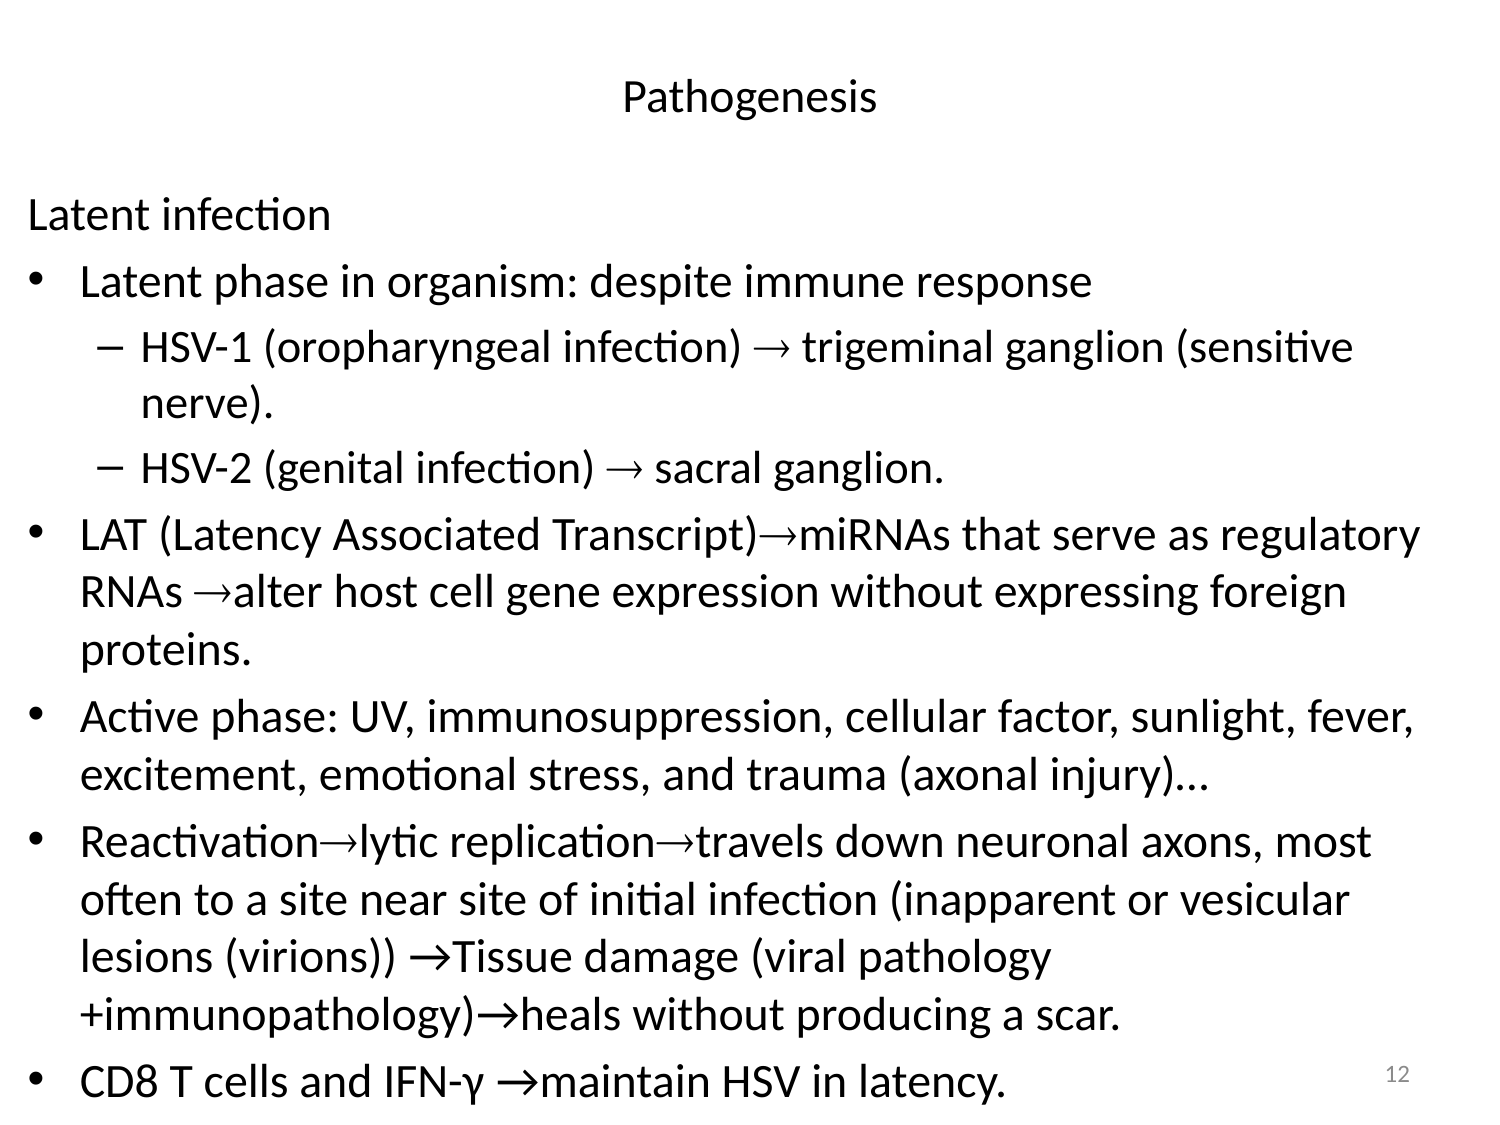

# Pathogenesis
Latent infection
Latent phase in organism: despite immune response
HSV-1 (oropharyngeal infection) → trigeminal ganglion (sensitive nerve).
HSV-2 (genital infection) → sacral ganglion.
LAT (Latency Associated Transcript)→miRNAs that serve as regulatory RNAs →alter host cell gene expression without expressing foreign proteins.
Active phase: UV, immunosuppression, cellular factor, sunlight, fever, excitement, emotional stress, and trauma (axonal injury)…
Reactivation→lytic replication→travels down neuronal axons, most often to a site near site of initial infection (inapparent or vesicular lesions (virions)) →Tissue damage (viral pathology +immunopathology)→heals without producing a scar.
CD8 T cells and IFN-γ →maintain HSV in latency.
12